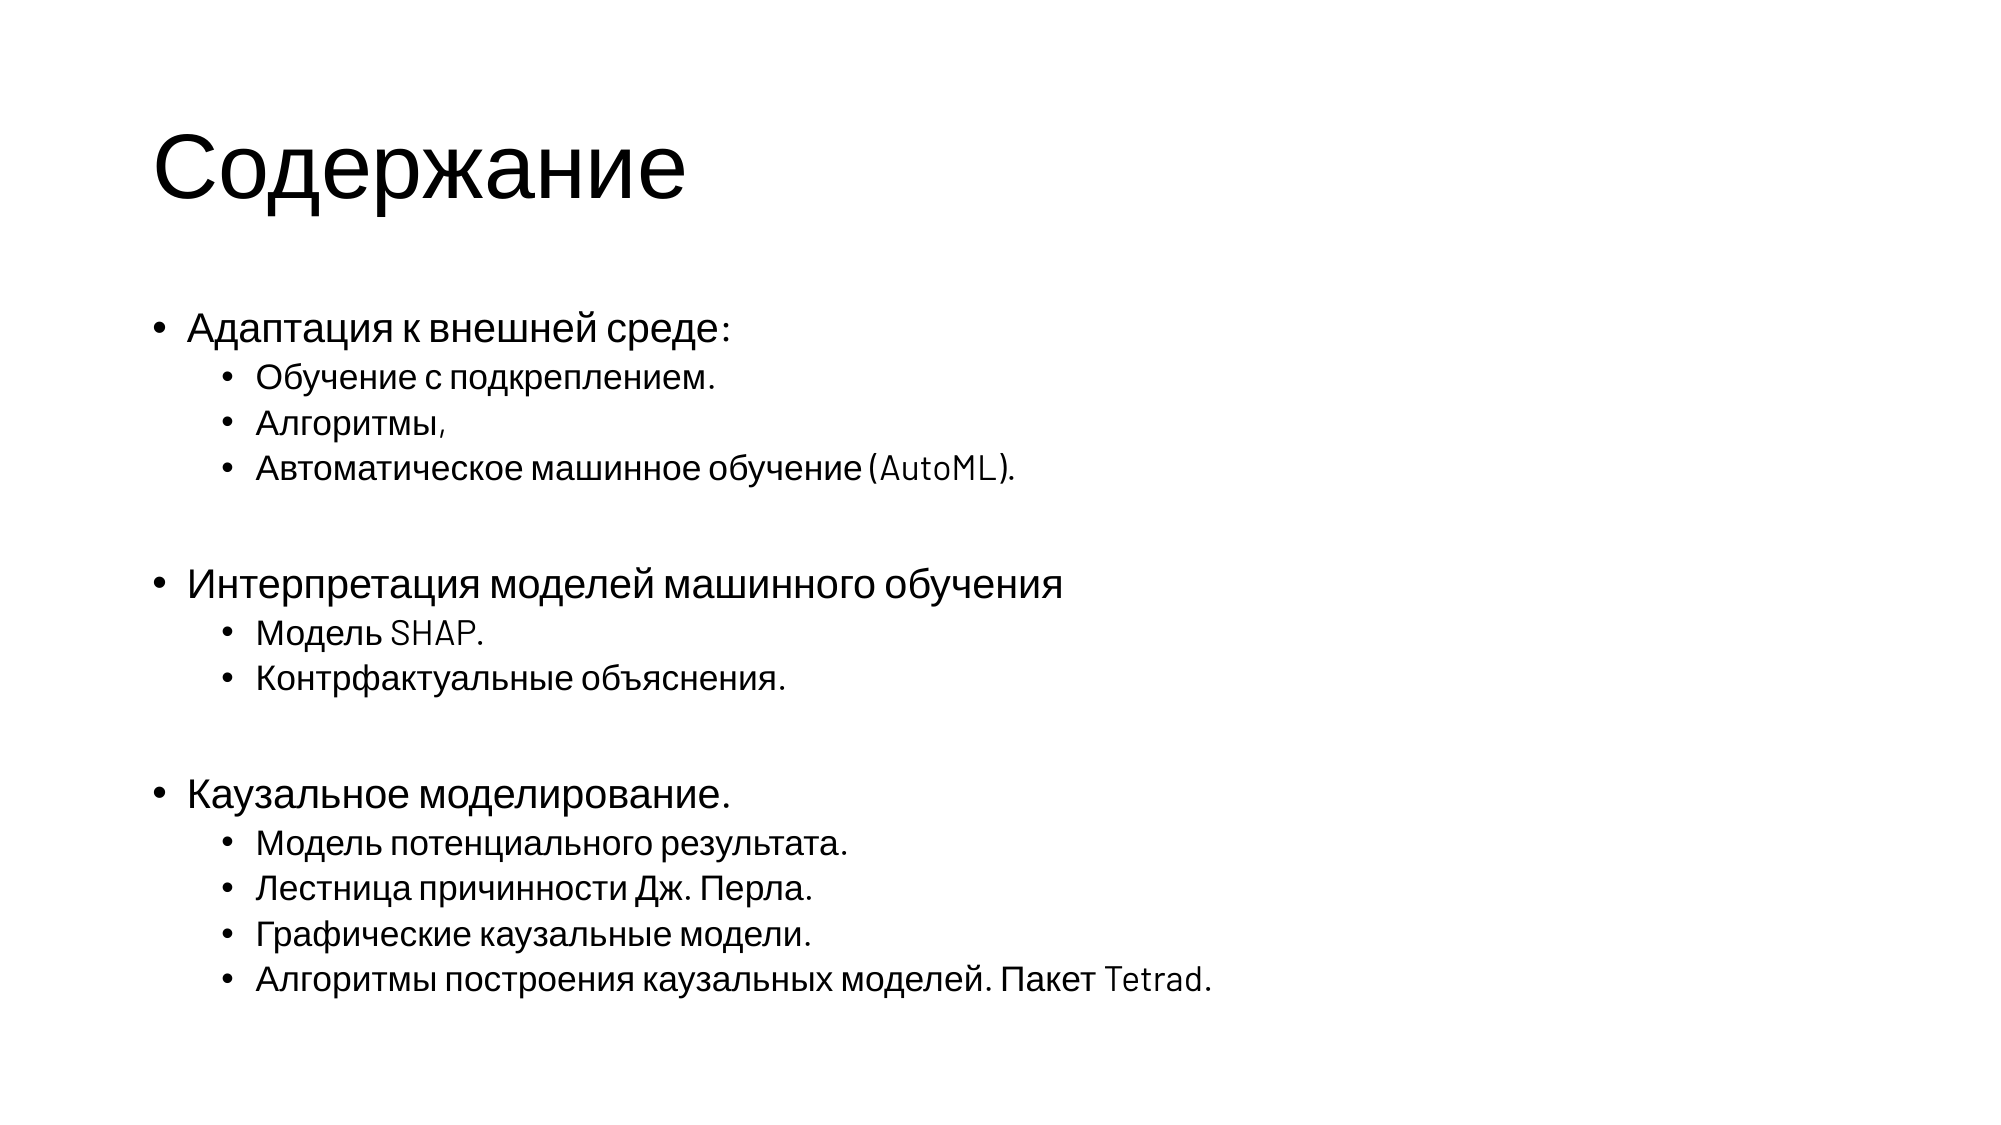

# Содержание
Адаптация к внешней среде:
Обучение с подкреплением.
Алгоритмы,
Автоматическое машинное обучение (AutoML).

Интерпретация моделей машинного обучения
Модель SHAP.
Контрфактуальные объяснения.

Каузальное моделирование.
Модель потенциального результата.
Лестница причинности Дж. Перла.
Графические каузальные модели.
Алгоритмы построения каузальных моделей. Пакет Tetrad.